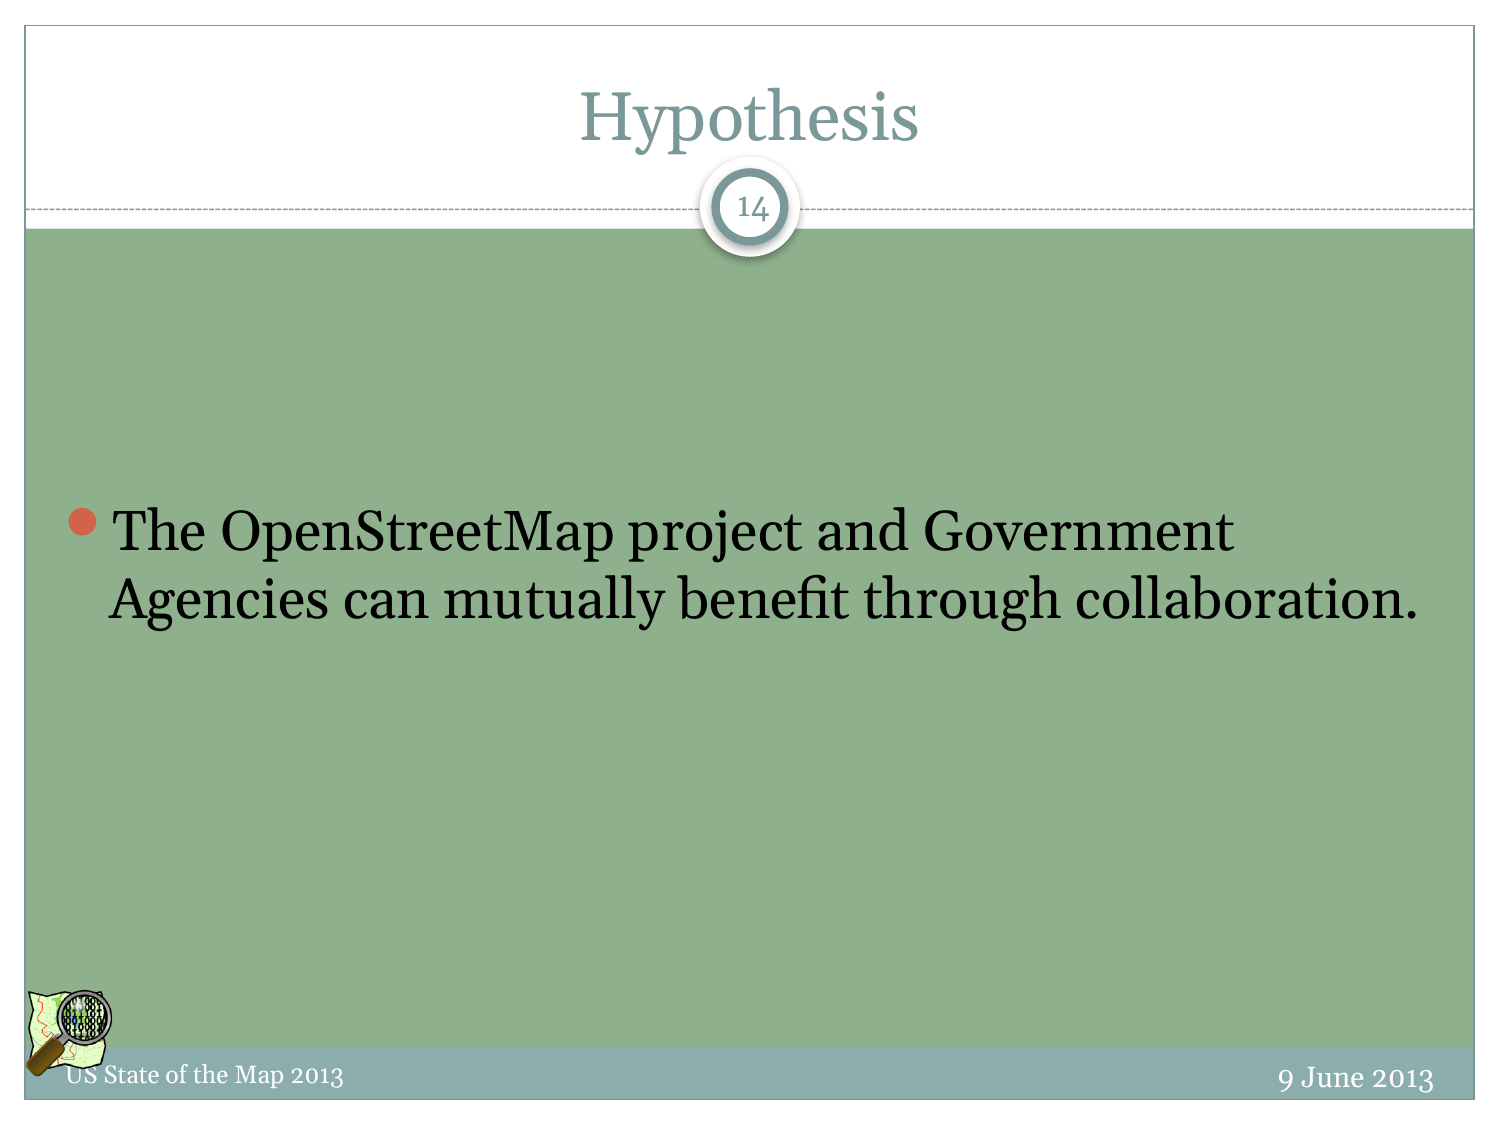

# Hypothesis
14

The OpenStreetMap project and Government Agencies can mutually benefit through collaboration.
9 June 2013
US State of the Map 2013